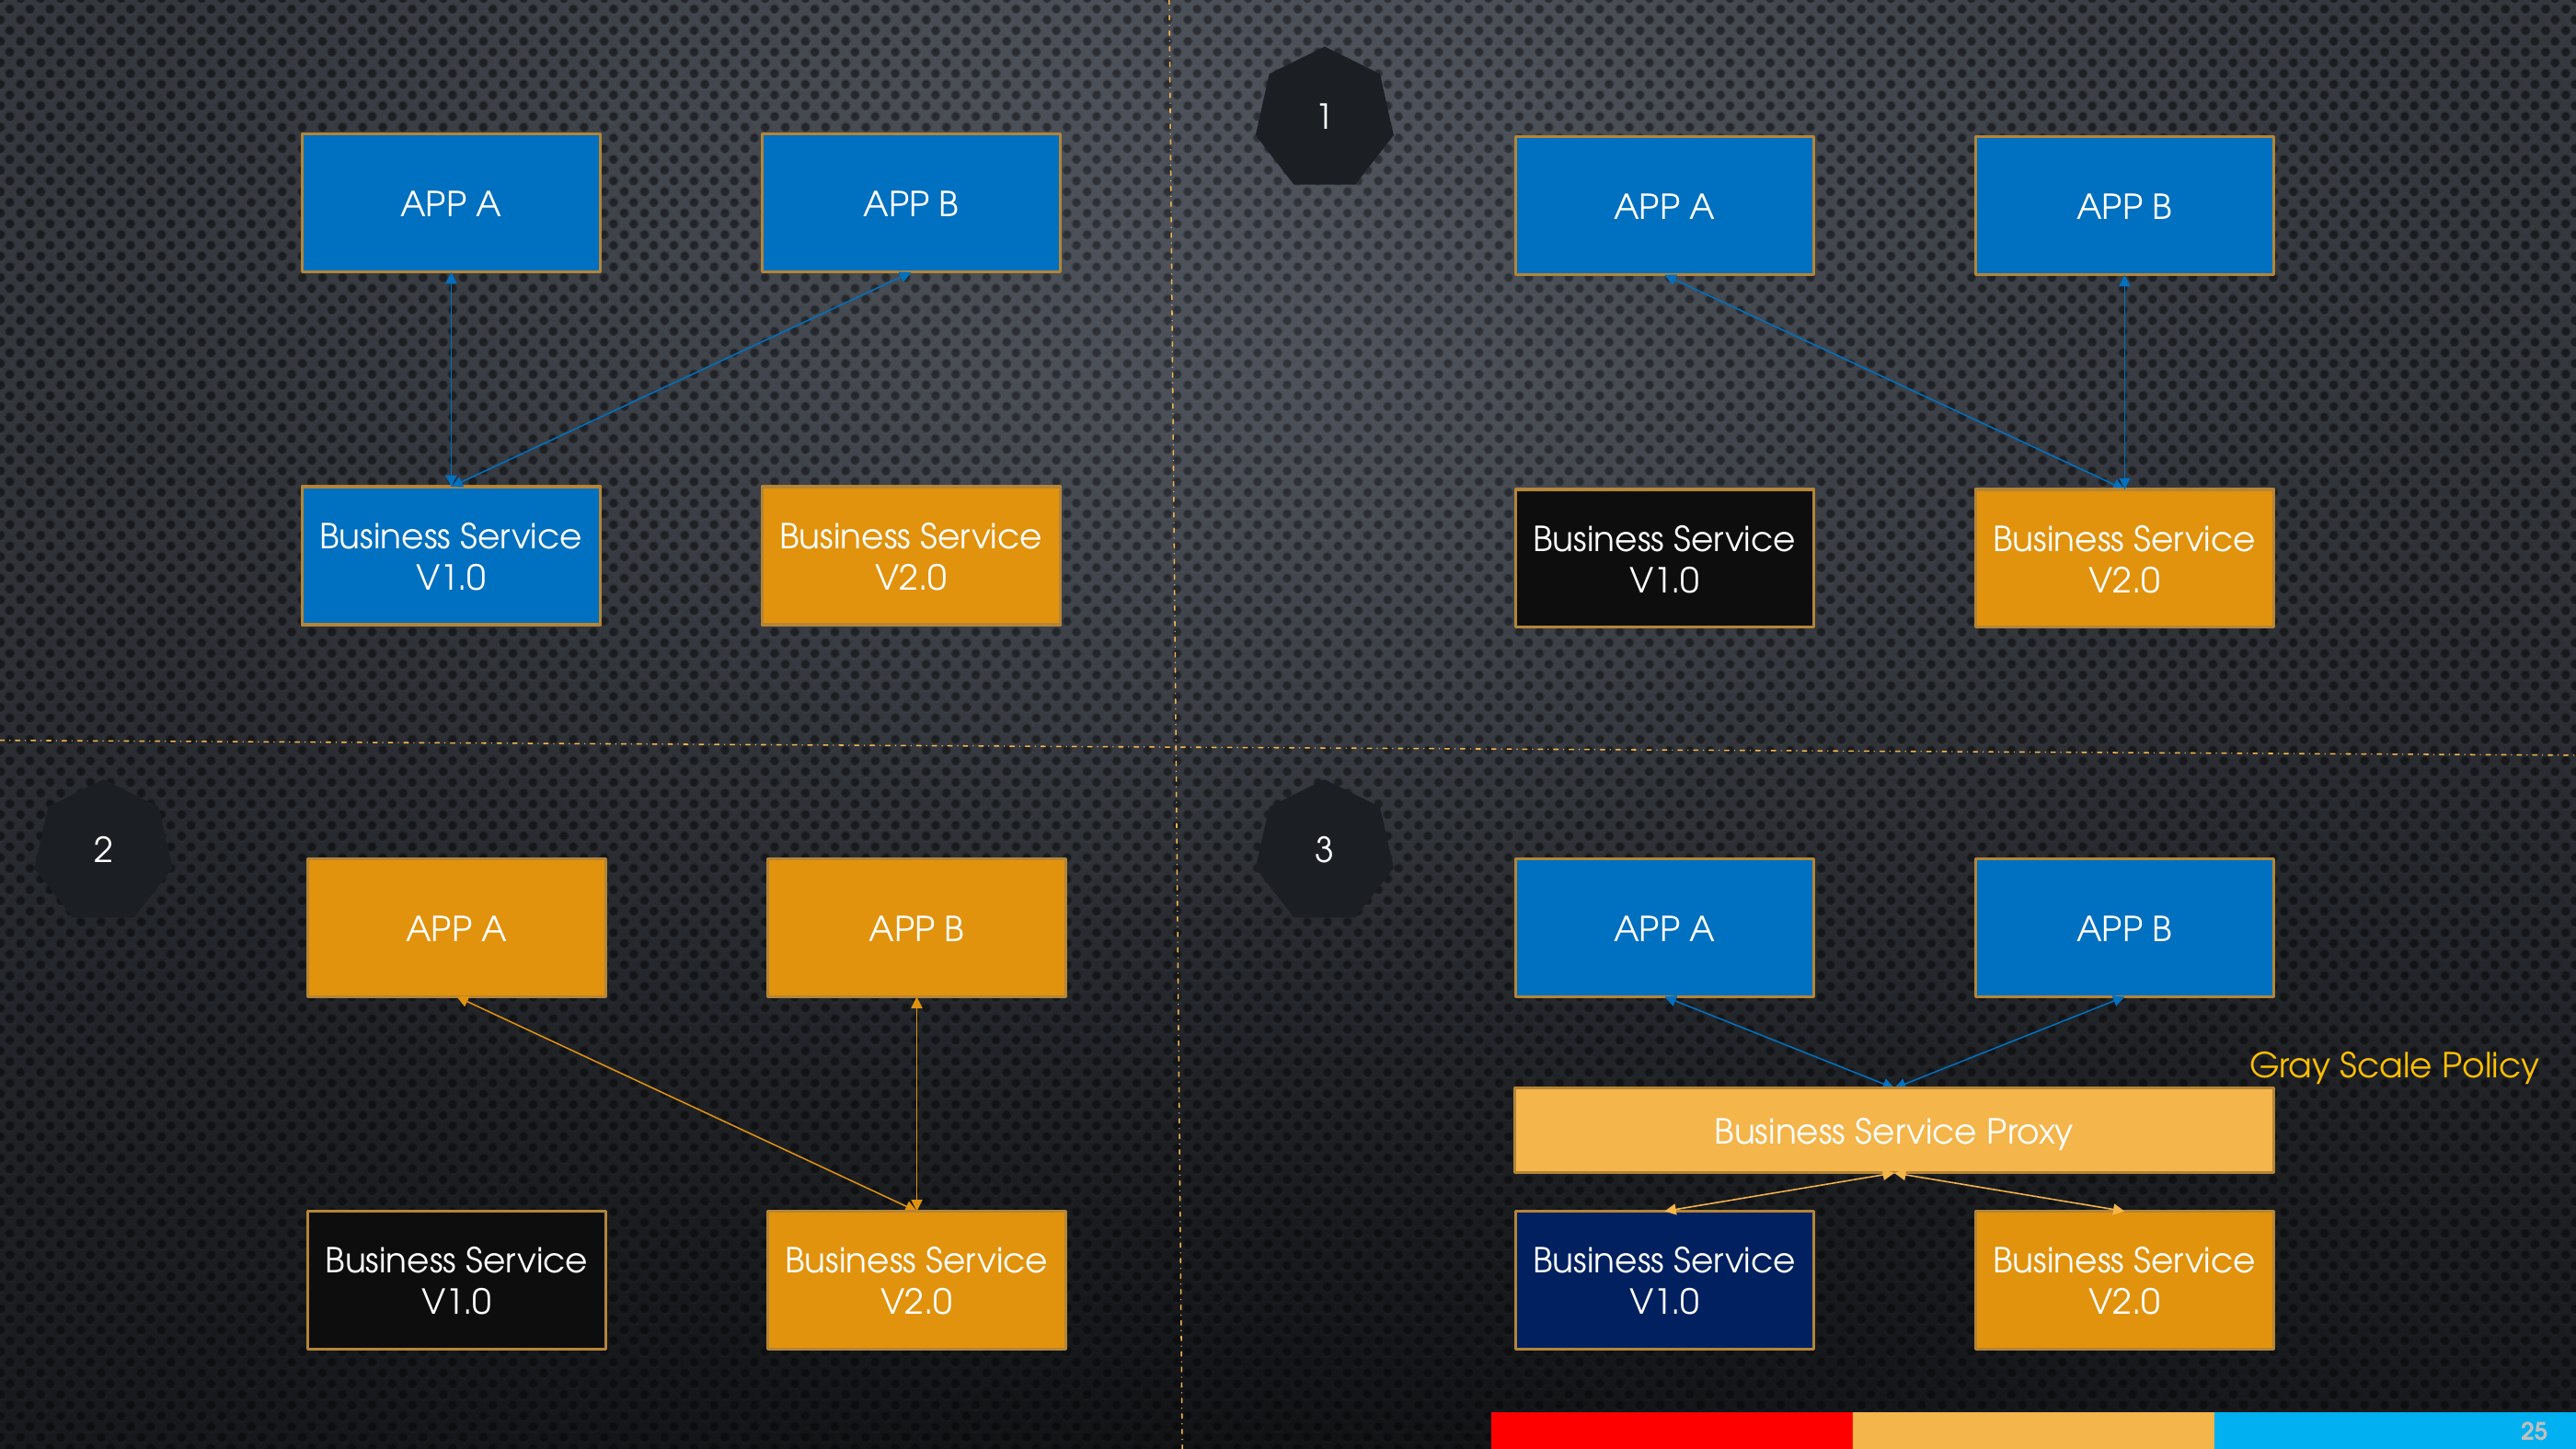

1
APP A
APP B
Business Service V1.0
Business Service V2.0
APP A
APP B
Business Service V1.0
Business Service V2.0
2
APP A
APP B
Business Service V1.0
Business Service V2.0
3
APP A
APP B
Business Service Proxy
Business Service V1.0
Business Service V2.0
Gray Scale Policy